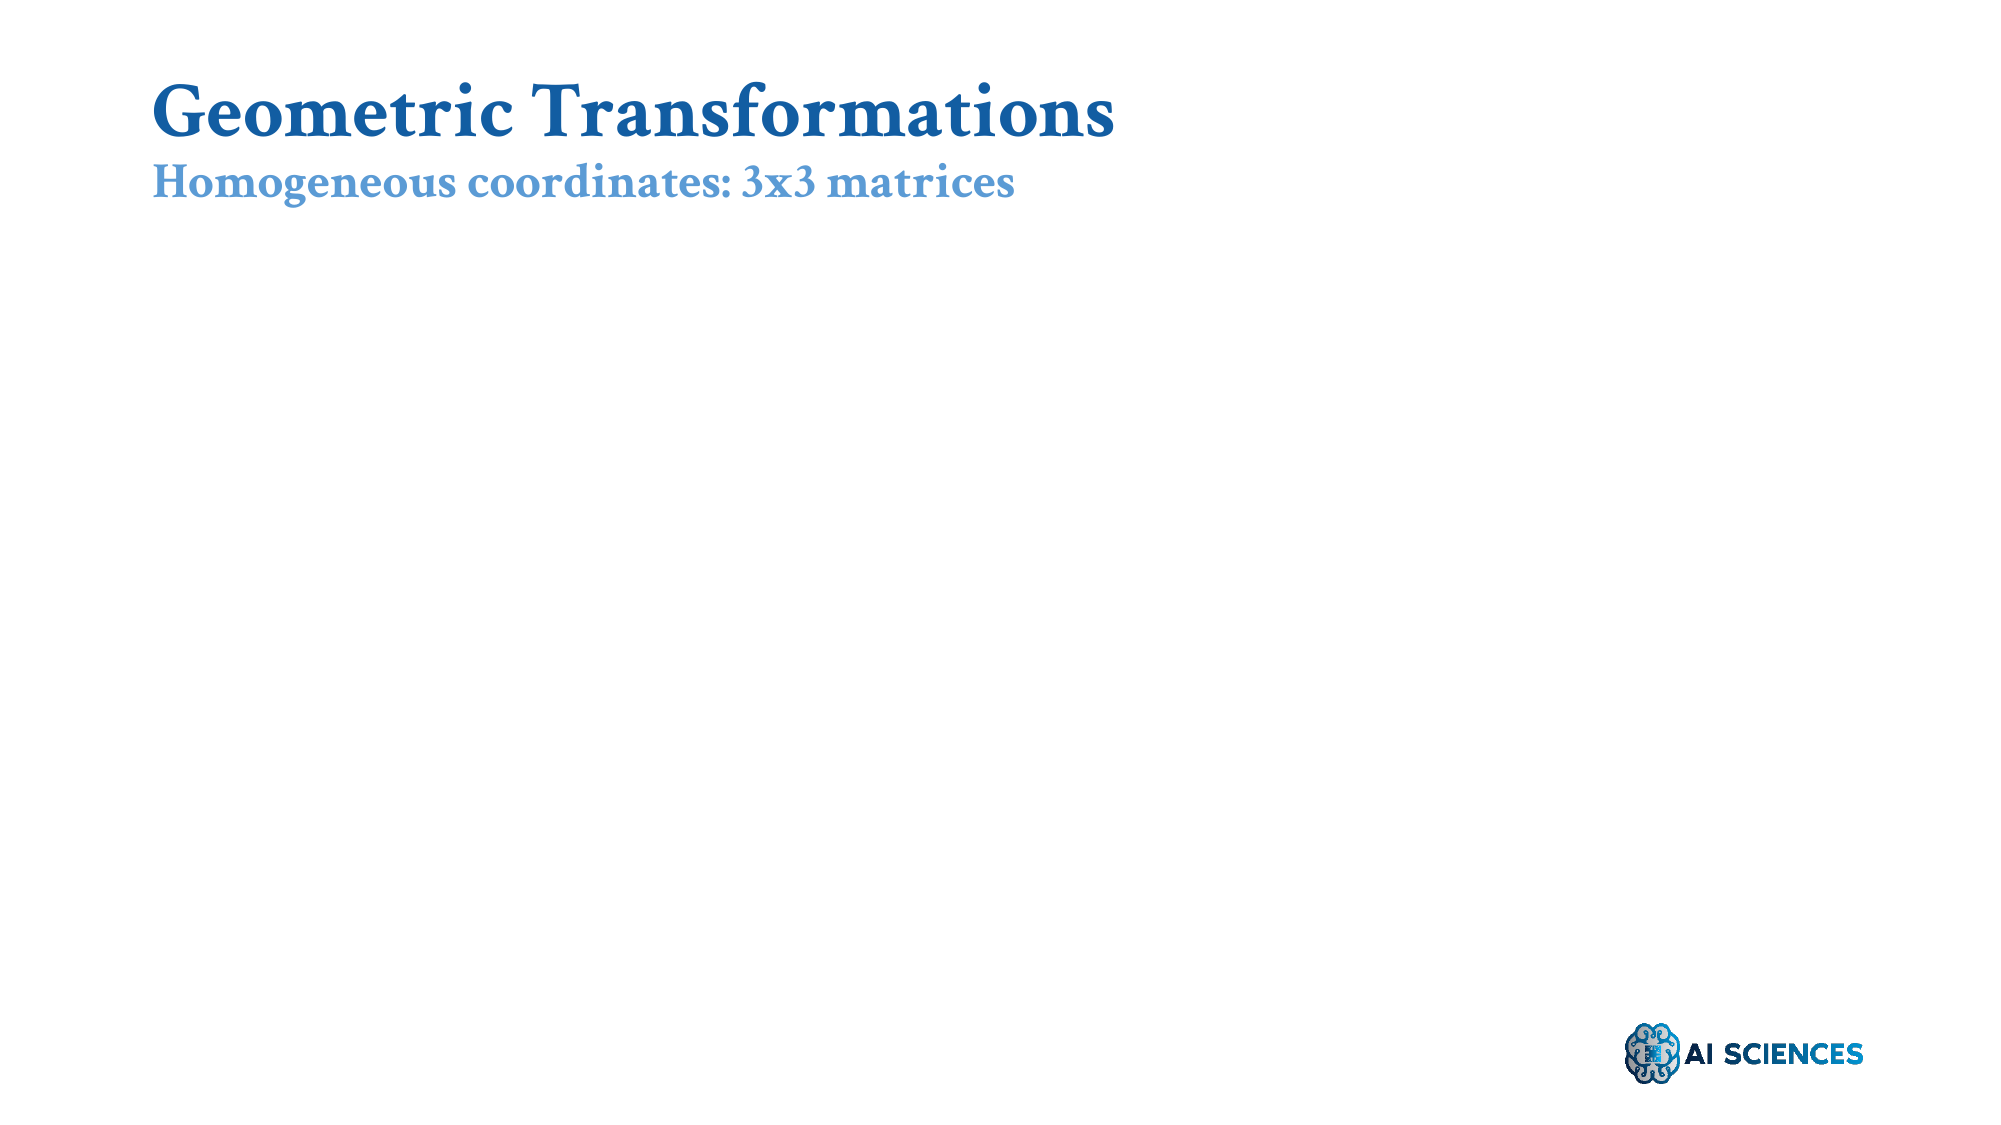

# Geometric Transformations Homogeneous coordinates: 3x3 matrices